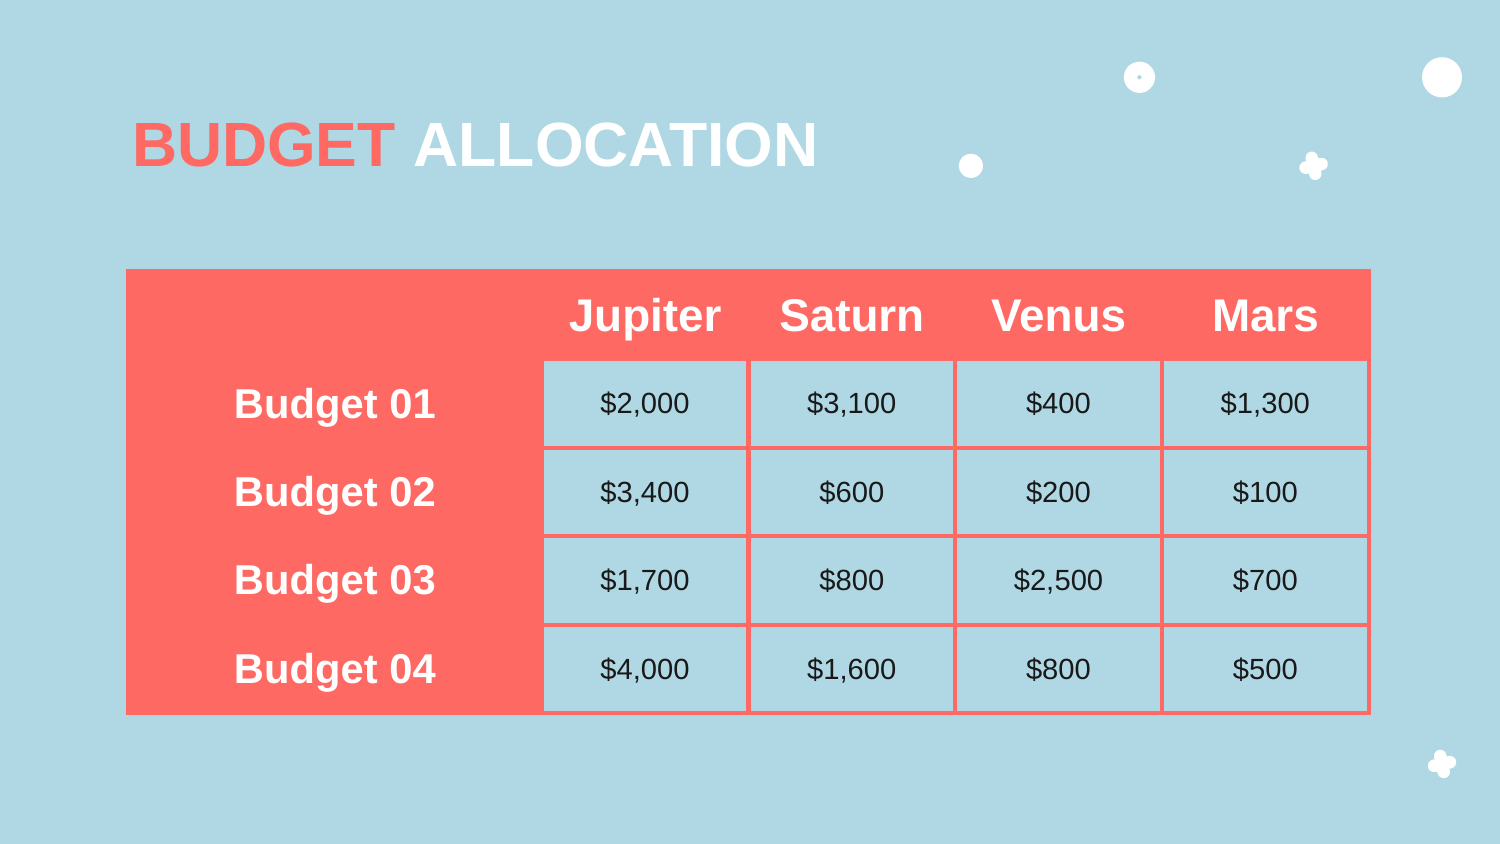

# BUDGET ALLOCATION
|  |  | Jupiter | Saturn | Venus | Mars |
| --- | --- | --- | --- | --- | --- |
| Budget 01 |  | $2,000 | $3,100 | $400 | $1,300 |
| Budget 02 |  | $3,400 | $600 | $200 | $100 |
| Budget 03 |  | $1,700 | $800 | $2,500 | $700 |
| Budget 04 |  | $4,000 | $1,600 | $800 | $500 |